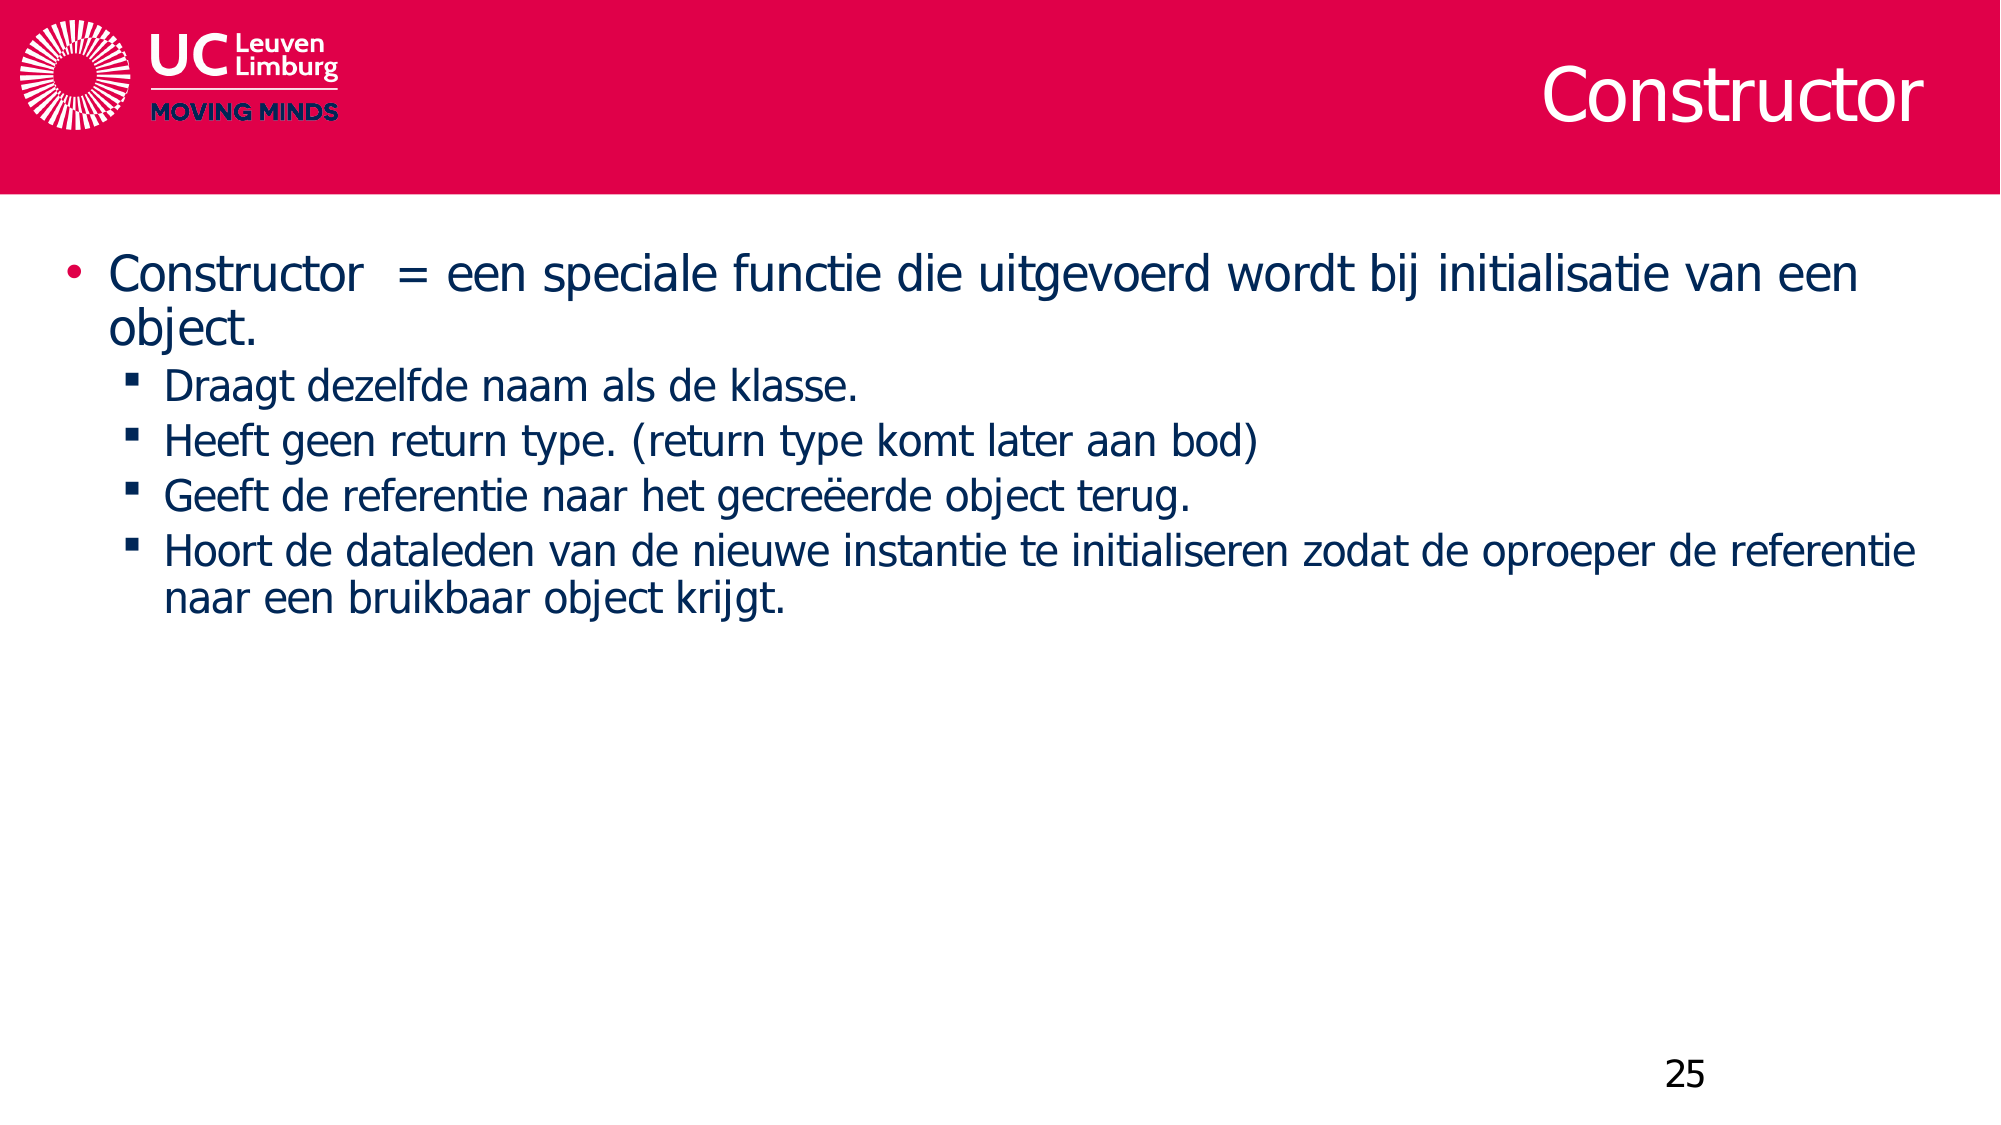

# Constructor
Constructor  = een speciale functie die uitgevoerd wordt bij initialisatie van een object.
Draagt dezelfde naam als de klasse.
Heeft geen return type. (return type komt later aan bod)
Geeft de referentie naar het gecreëerde object terug.
Hoort de dataleden van de nieuwe instantie te initialiseren zodat de oproeper de referentie naar een bruikbaar object krijgt.

25